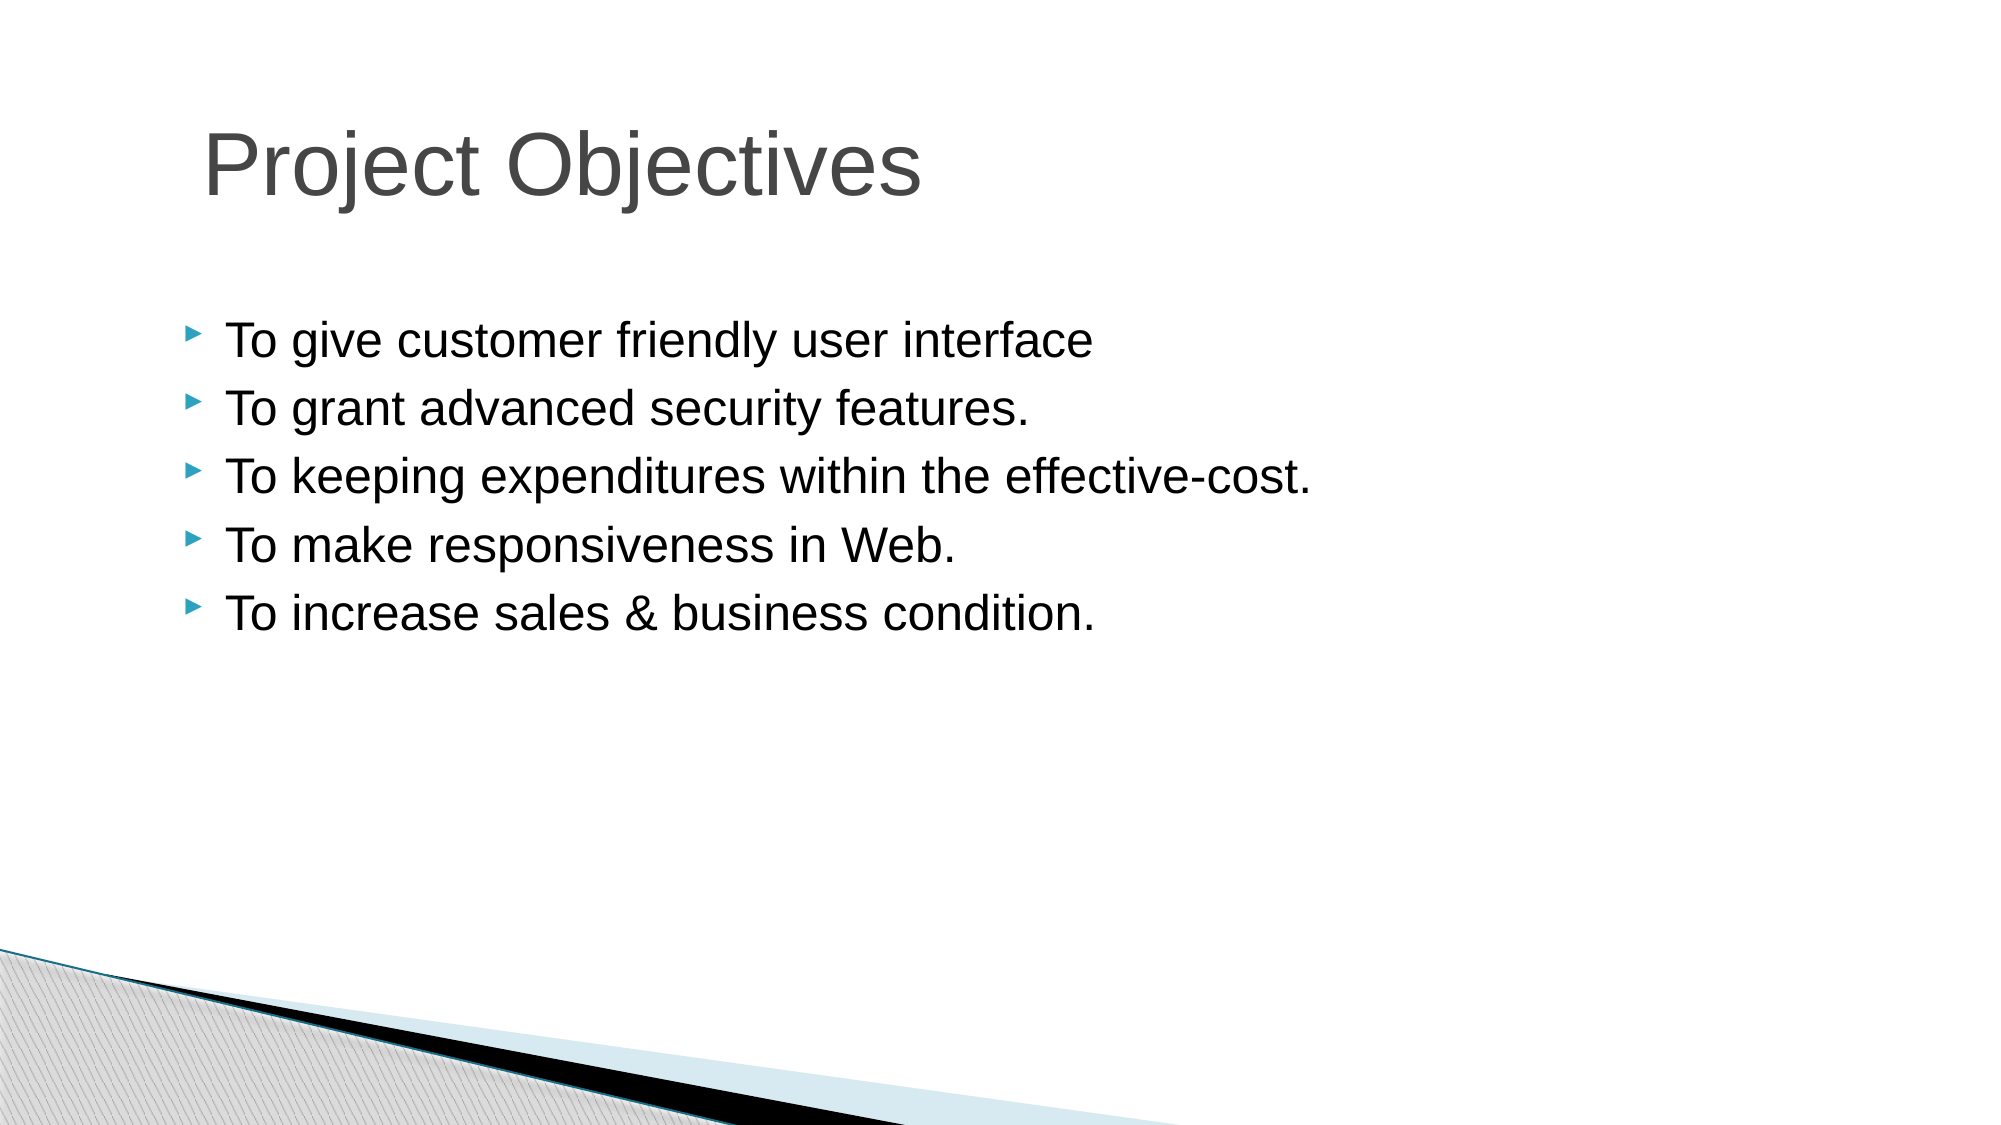

# Project Objectives
To give customer friendly user interface
To grant advanced security features.
To keeping expenditures within the effective-cost.
To make responsiveness in Web.
To increase sales & business condition.